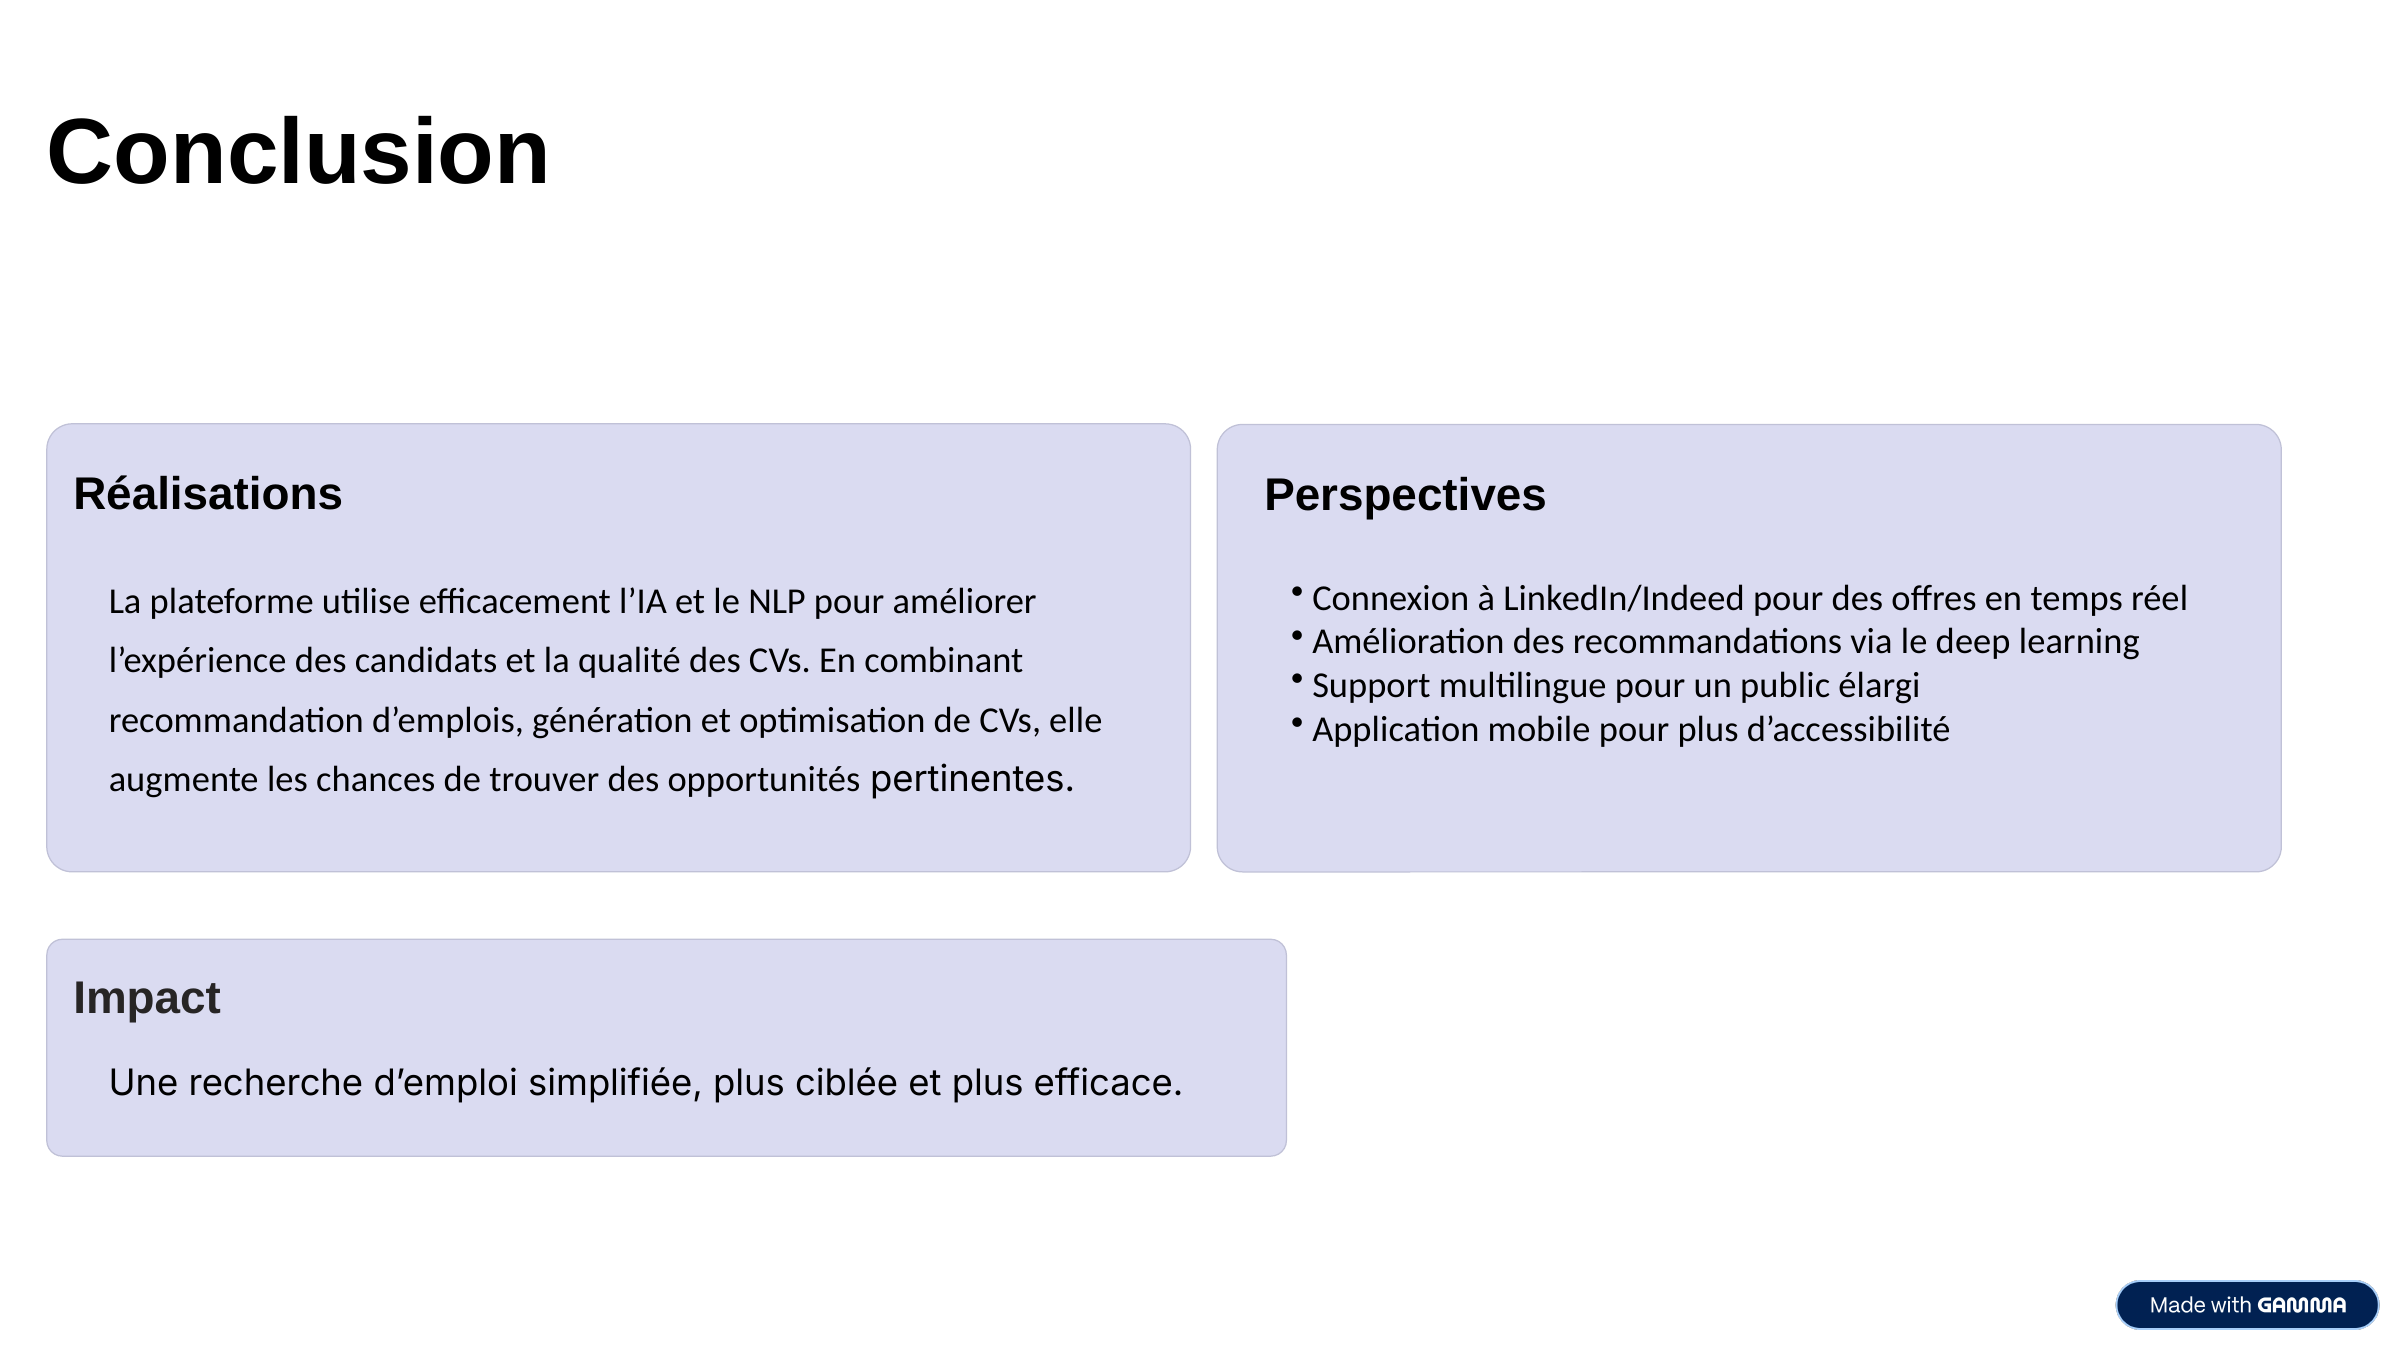

Conclusion

Réalisations
Perspectives
La plateforme utilise efficacement l’IA et le NLP pour améliorer l’expérience des candidats et la qualité des CVs. En combinant recommandation d’emplois, génération et optimisation de CVs, elle augmente les chances de trouver des opportunités pertinentes.
 Connexion à LinkedIn/Indeed pour des offres en temps réel
 Amélioration des recommandations via le deep learning
 Support multilingue pour un public élargi
 Application mobile pour plus d’accessibilité

Impact
Une recherche d’emploi simplifiée, plus ciblée et plus efficace.